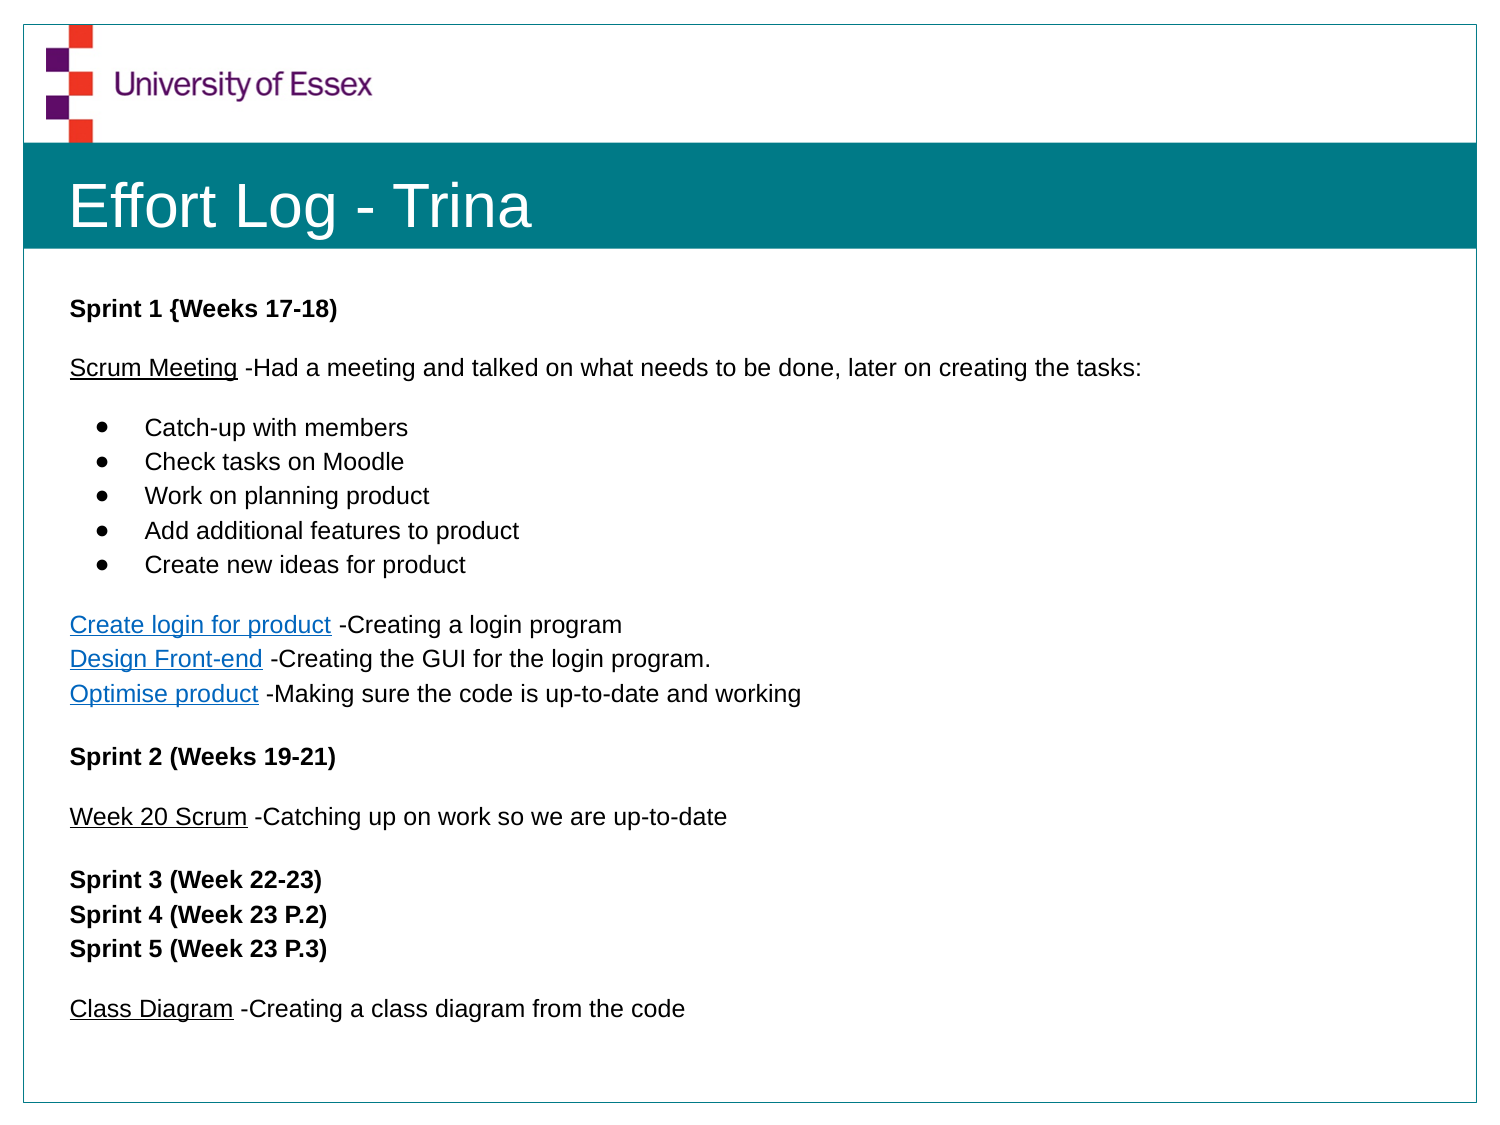

# Effort Log - Trina
Sprint 1 {Weeks 17-18)
Scrum Meeting -Had a meeting and talked on what needs to be done, later on creating the tasks:
Catch-up with members
Check tasks on Moodle
Work on planning product
Add additional features to product
Create new ideas for product
Create login for product -Creating a login program
Design Front-end -Creating the GUI for the login program.
Optimise product -Making sure the code is up-to-date and working
Sprint 2 (Weeks 19-21)
Week 20 Scrum -Catching up on work so we are up-to-date
Sprint 3 (Week 22-23)
Sprint 4 (Week 23 P.2)
Sprint 5 (Week 23 P.3)
Class Diagram -Creating a class diagram from the code